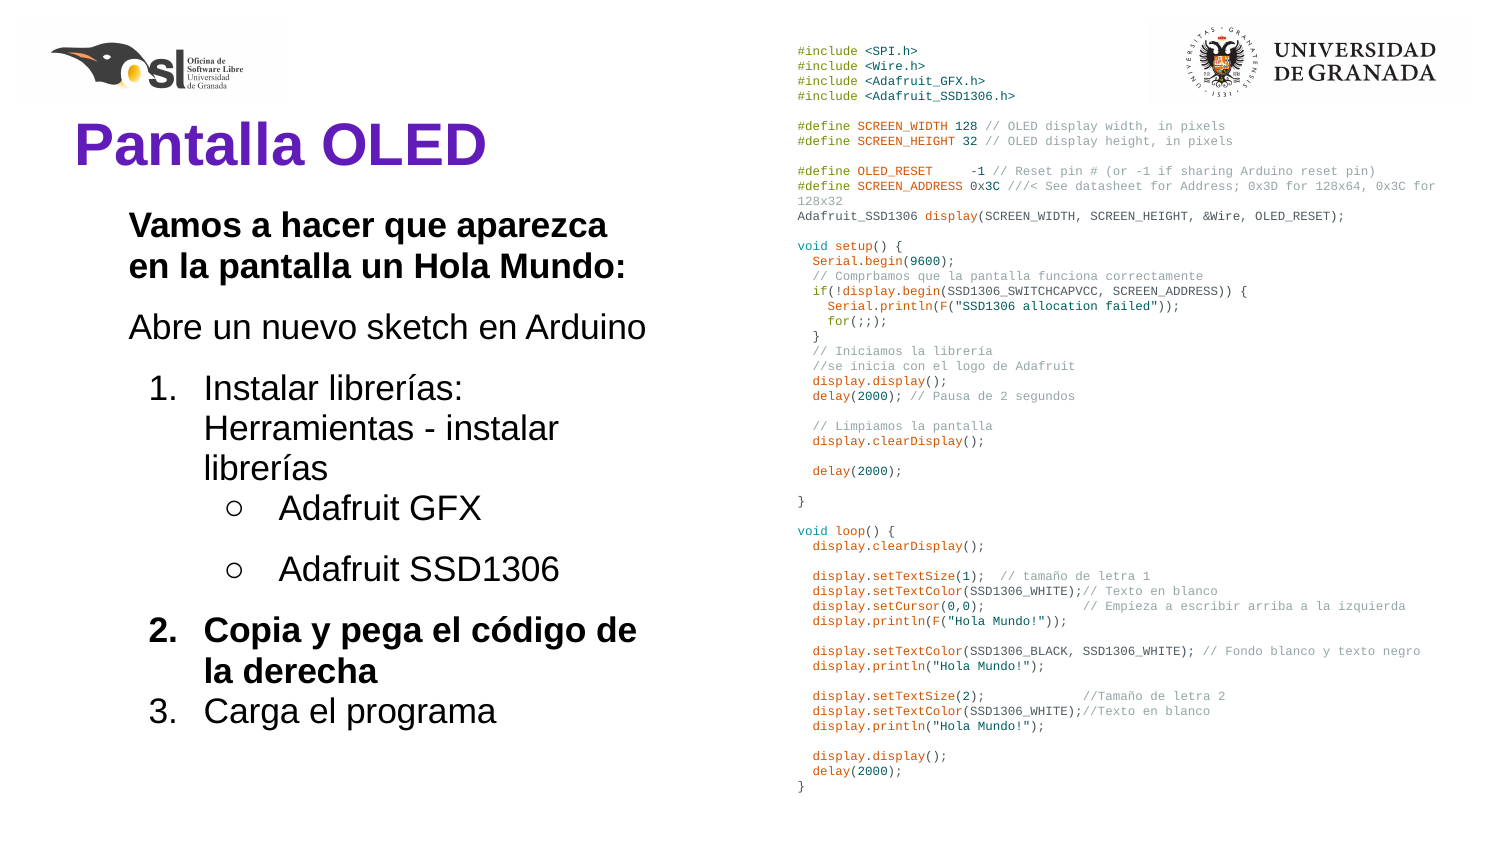

#include <SPI.h>
#include <Wire.h>
#include <Adafruit_GFX.h>
#include <Adafruit_SSD1306.h>

#define SCREEN_WIDTH 128 // OLED display width, in pixels
#define SCREEN_HEIGHT 32 // OLED display height, in pixels

#define OLED_RESET     -1 // Reset pin # (or -1 if sharing Arduino reset pin)
#define SCREEN_ADDRESS 0x3C ///< See datasheet for Address; 0x3D for 128x64, 0x3C for 128x32
Adafruit_SSD1306 display(SCREEN_WIDTH, SCREEN_HEIGHT, &Wire, OLED_RESET);

void setup() {
  Serial.begin(9600);
  // Comprbamos que la pantalla funciona correctamente
  if(!display.begin(SSD1306_SWITCHCAPVCC, SCREEN_ADDRESS)) {
    Serial.println(F("SSD1306 allocation failed"));
    for(;;);
  }
  // Iniciamos la librería
  //se inicia con el logo de Adafruit
  display.display();
  delay(2000); // Pausa de 2 segundos

  // Limpiamos la pantalla
  display.clearDisplay();

  delay(2000);

}

void loop() {
  display.clearDisplay();

  display.setTextSize(1);  // tamaño de letra 1
  display.setTextColor(SSD1306_WHITE);// Texto en blanco
  display.setCursor(0,0);             // Empieza a escribir arriba a la izquierda
  display.println(F("Hola Mundo!"));

  display.setTextColor(SSD1306_BLACK, SSD1306_WHITE); // Fondo blanco y texto negro
  display.println("Hola Mundo!");

  display.setTextSize(2);             //Tamaño de letra 2
  display.setTextColor(SSD1306_WHITE);//Texto en blanco
  display.println("Hola Mundo!");

  display.display();
  delay(2000);
}
# Pantalla OLED

Vamos a hacer que aparezca en la pantalla un Hola Mundo:
Abre un nuevo sketch en Arduino
Instalar librerías: Herramientas - instalar librerías
Adafruit GFX
Adafruit SSD1306
Copia y pega el código de la derecha
Carga el programa